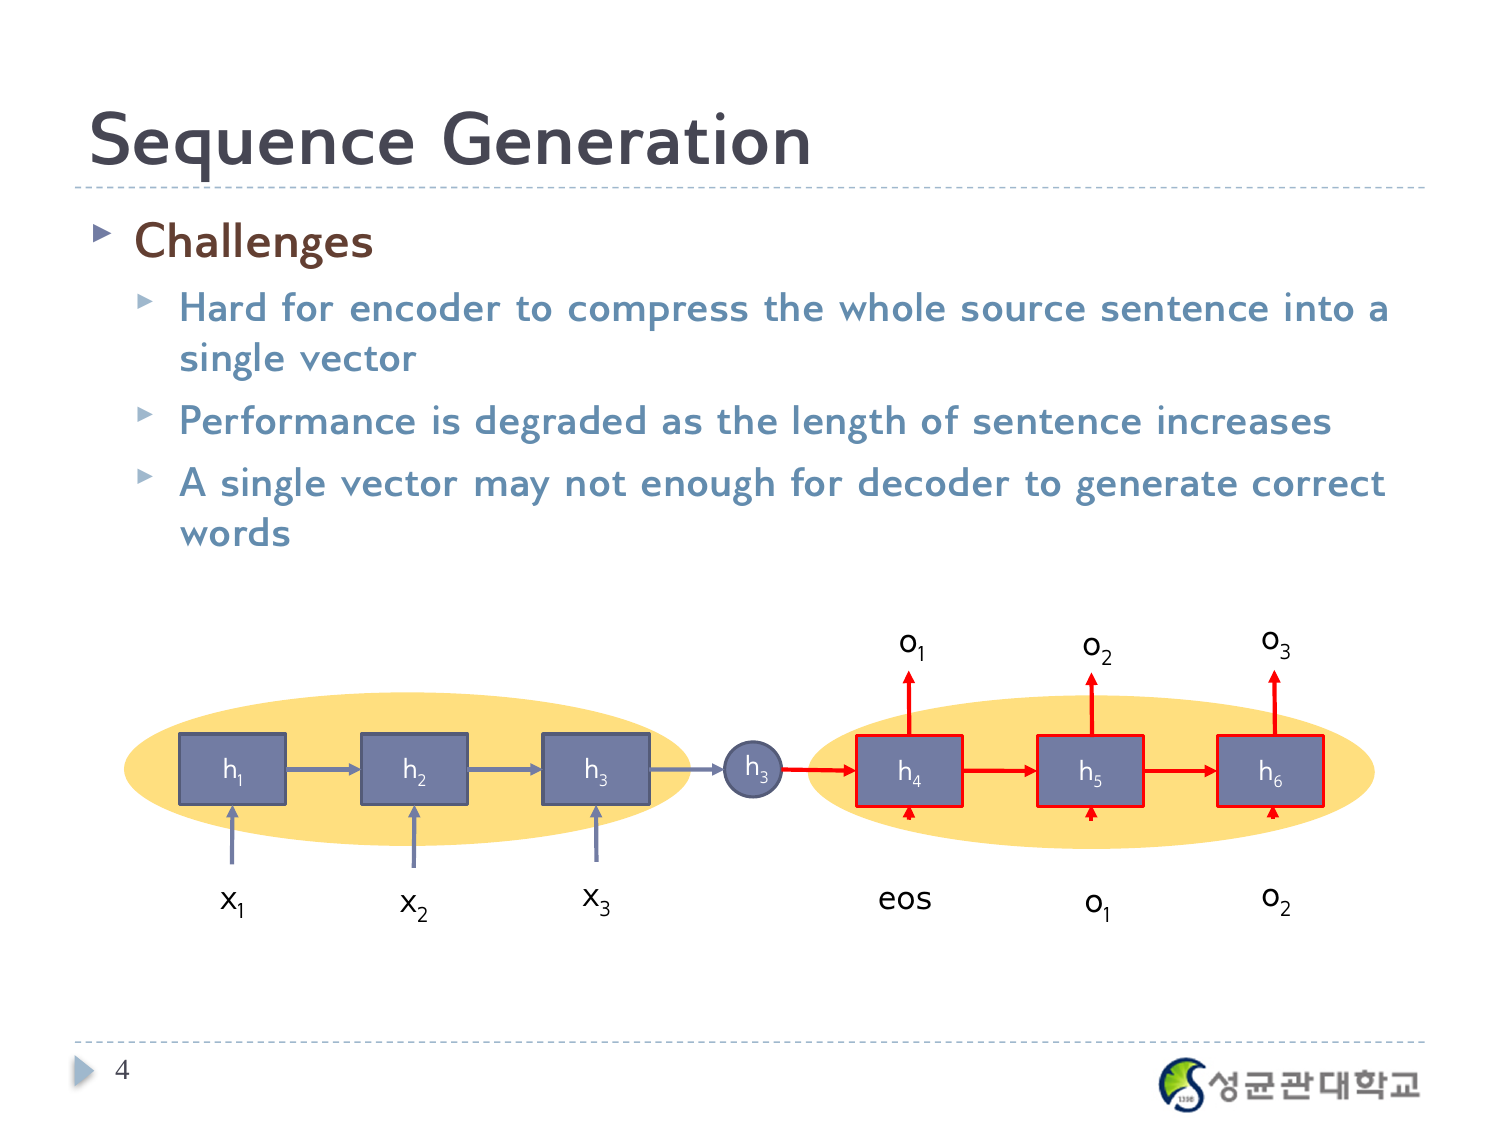

# Sequence Generation
Challenges
Hard for encoder to compress the whole source sentence into a single vector
Performance is degraded as the length of sentence increases
A single vector may not enough for decoder to generate correct words
o3
o1
o2

h1
h2
h3
h4
h5
h6
h3

x3
o2
x1
eos
x2
o1
4